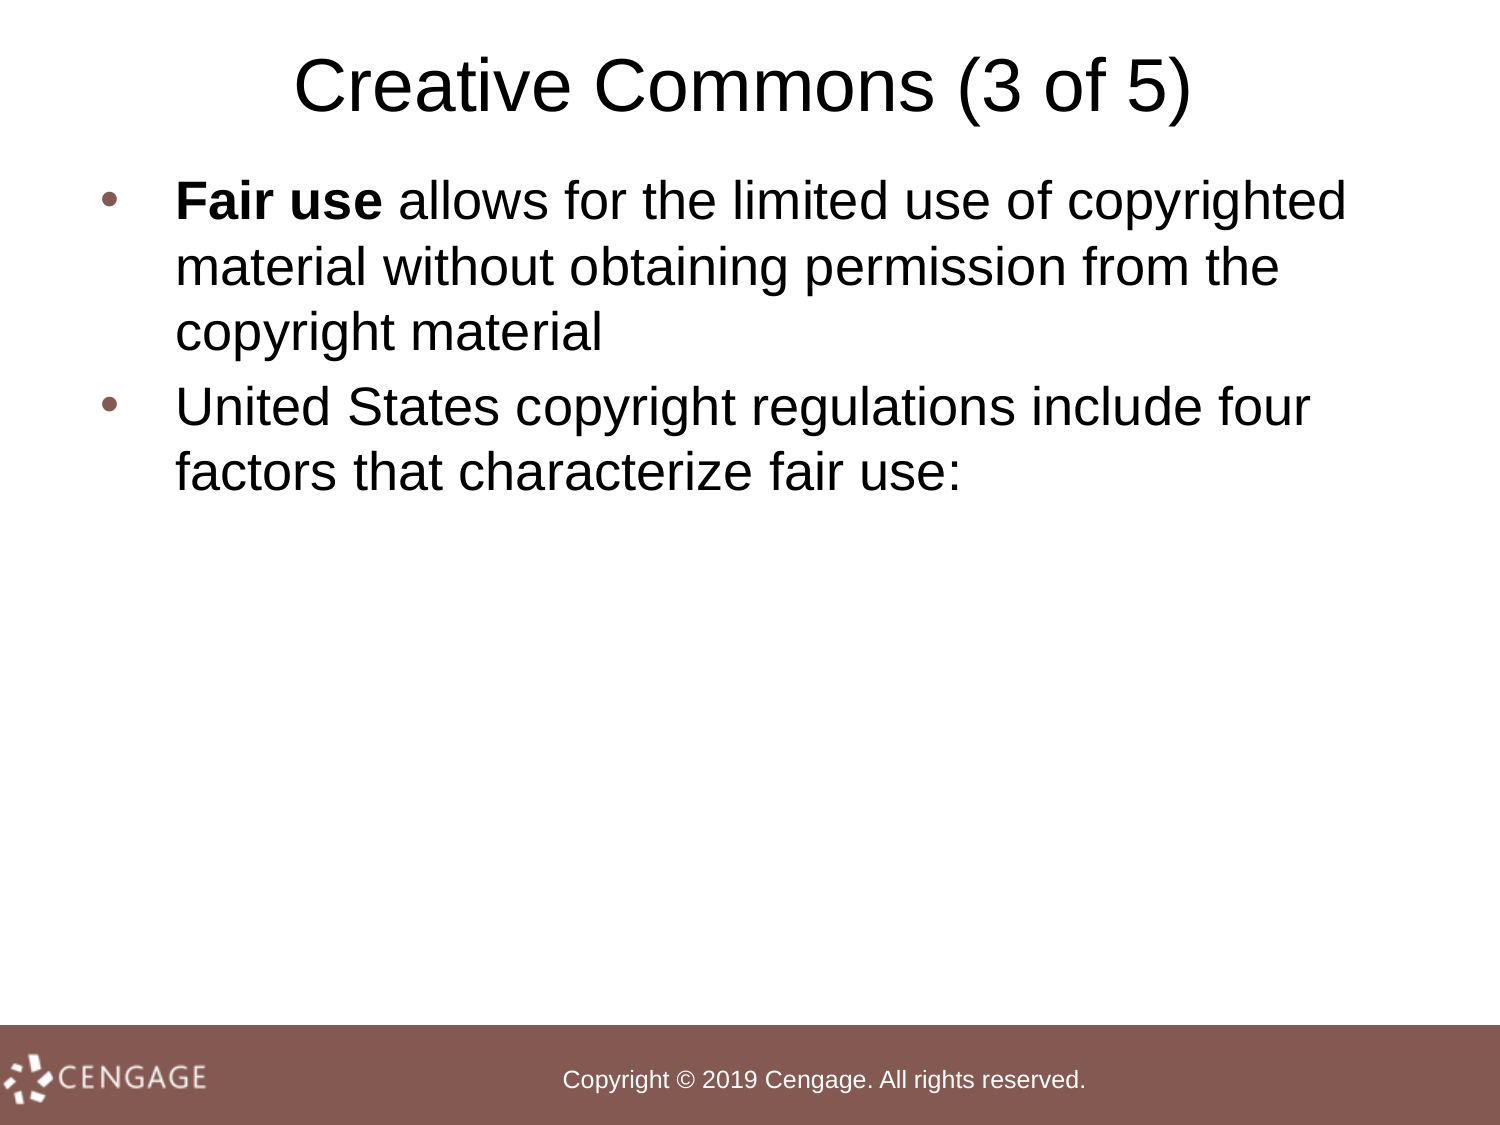

# Creative Commons (3 of 5)
Fair use allows for the limited use of copyrighted material without obtaining permission from the copyright material
United States copyright regulations include four factors that characterize fair use: